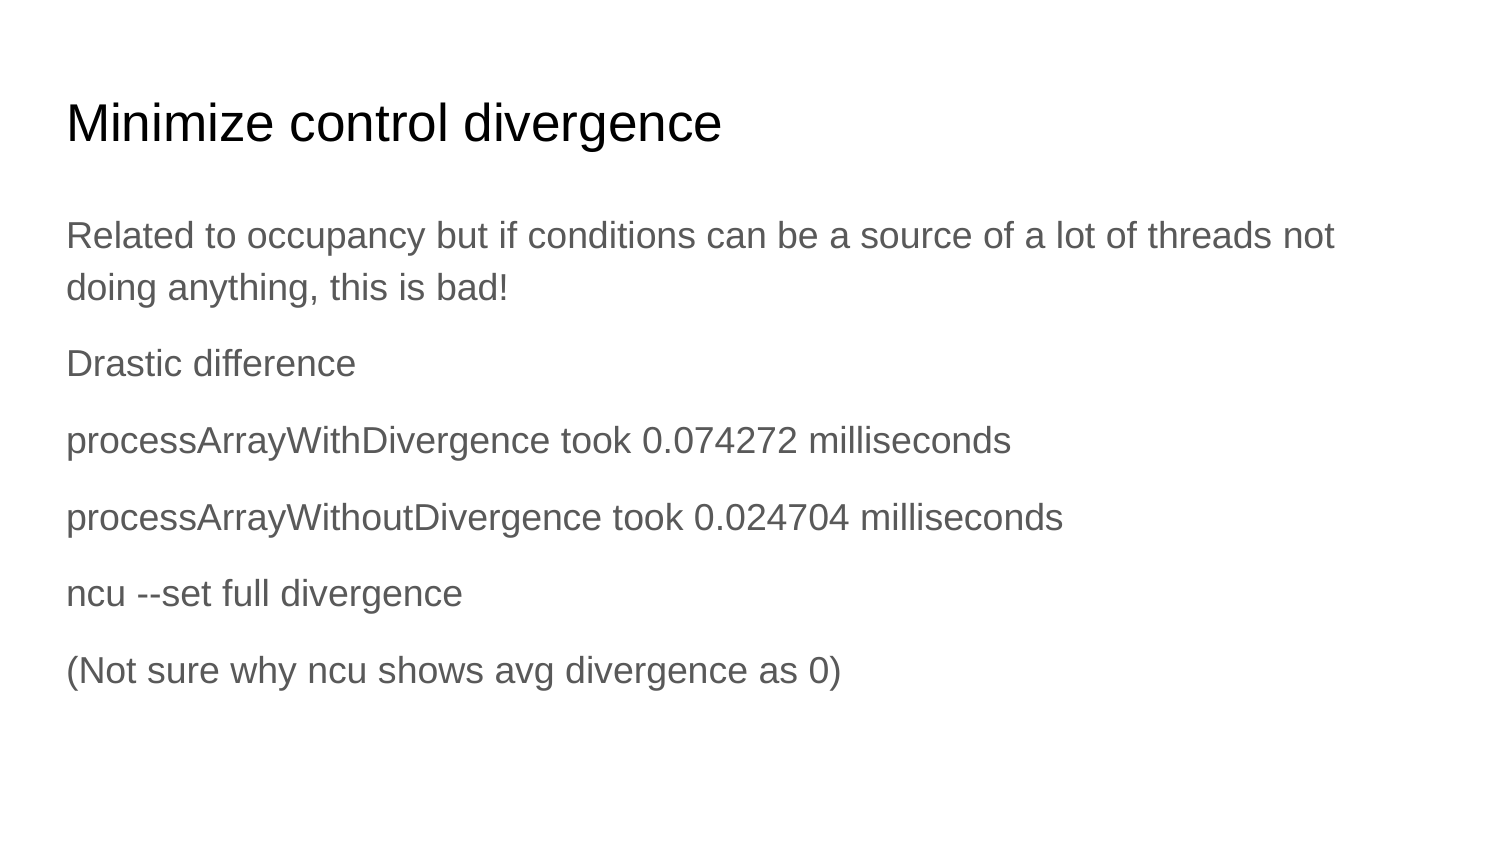

# Minimize control divergence
Related to occupancy but if conditions can be a source of a lot of threads not doing anything, this is bad!
Drastic difference
processArrayWithDivergence took 0.074272 milliseconds
processArrayWithoutDivergence took 0.024704 milliseconds
ncu --set full divergence
(Not sure why ncu shows avg divergence as 0)